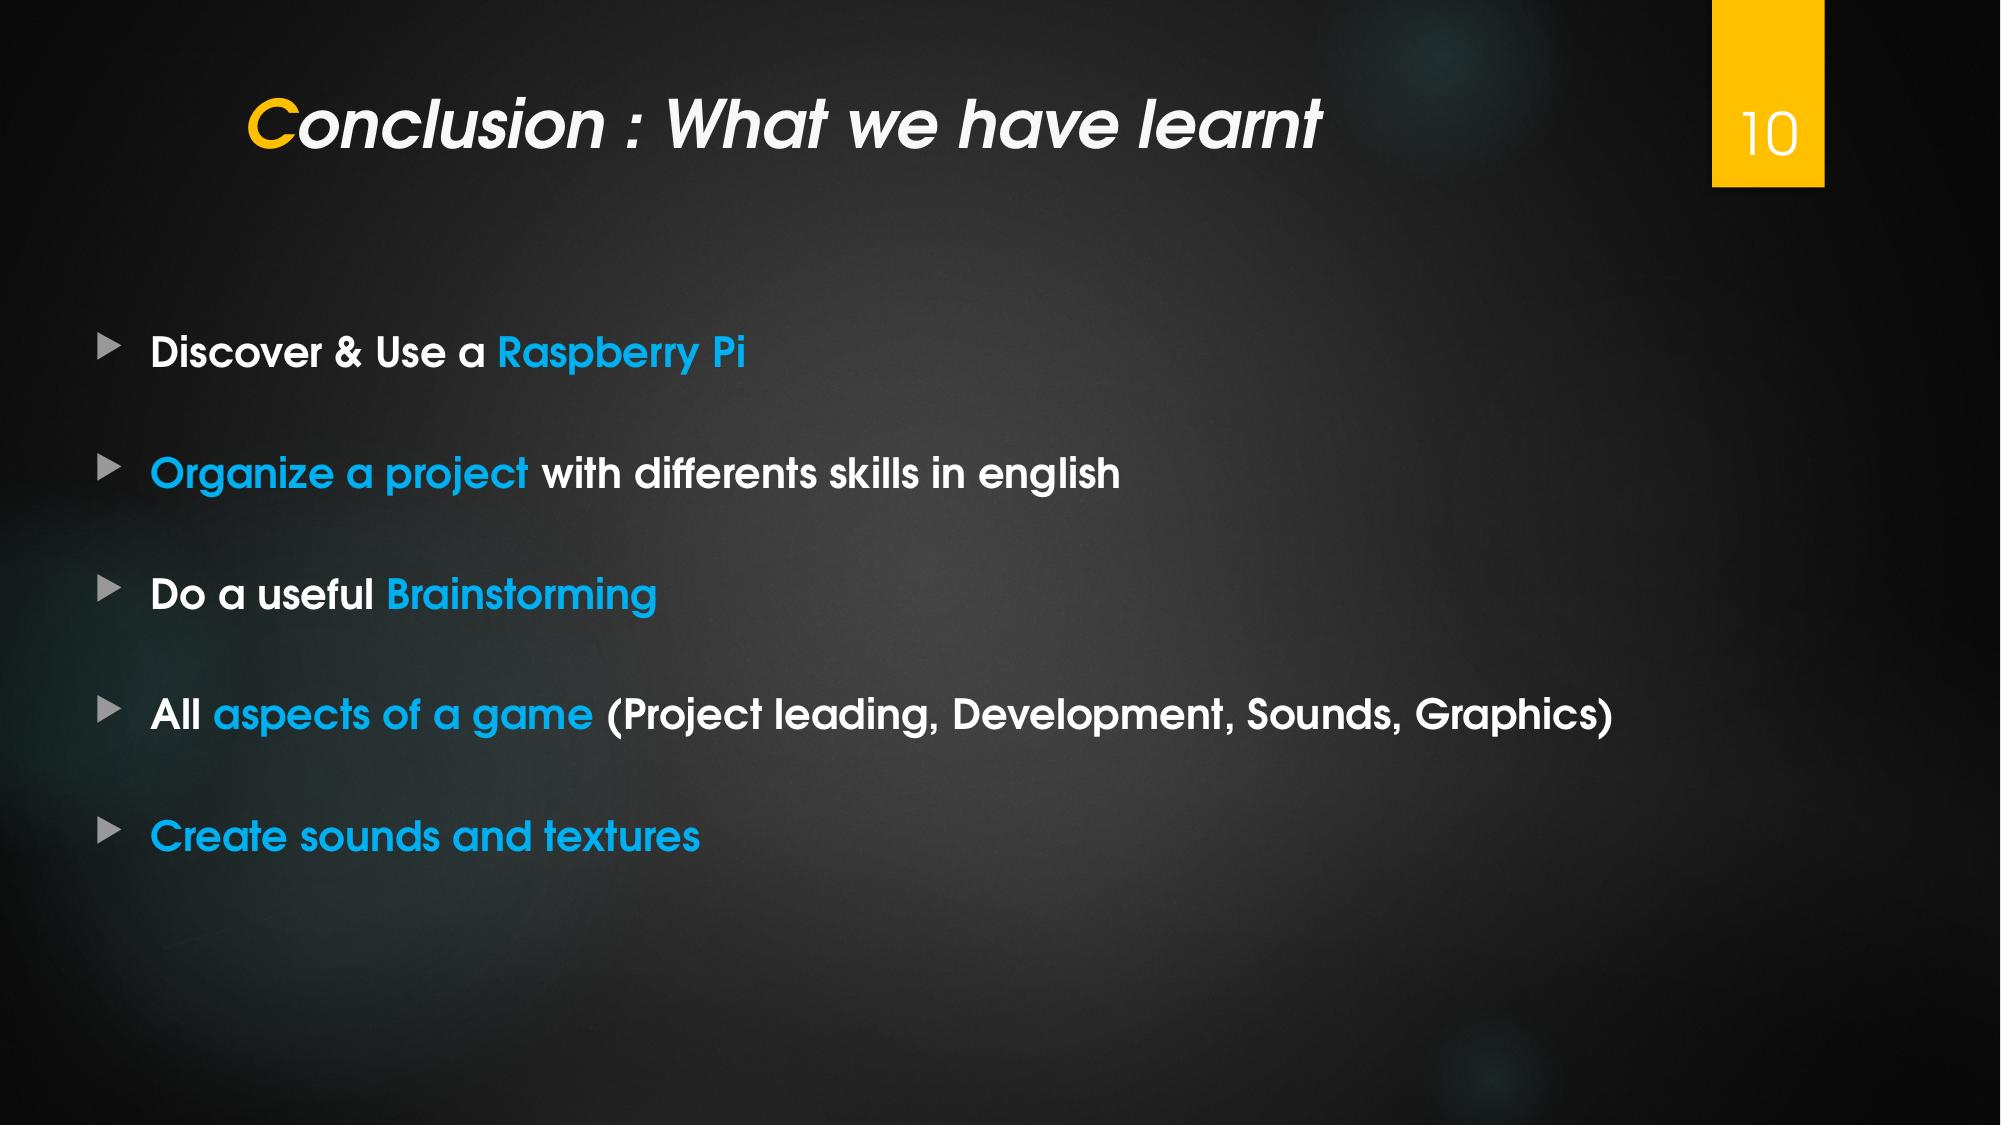

10
# Conclusion : What we have learnt
Discover & Use a Raspberry Pi
Organize a project with differents skills in english
Do a useful Brainstorming
All aspects of a game (Project leading, Development, Sounds, Graphics)
Create sounds and textures